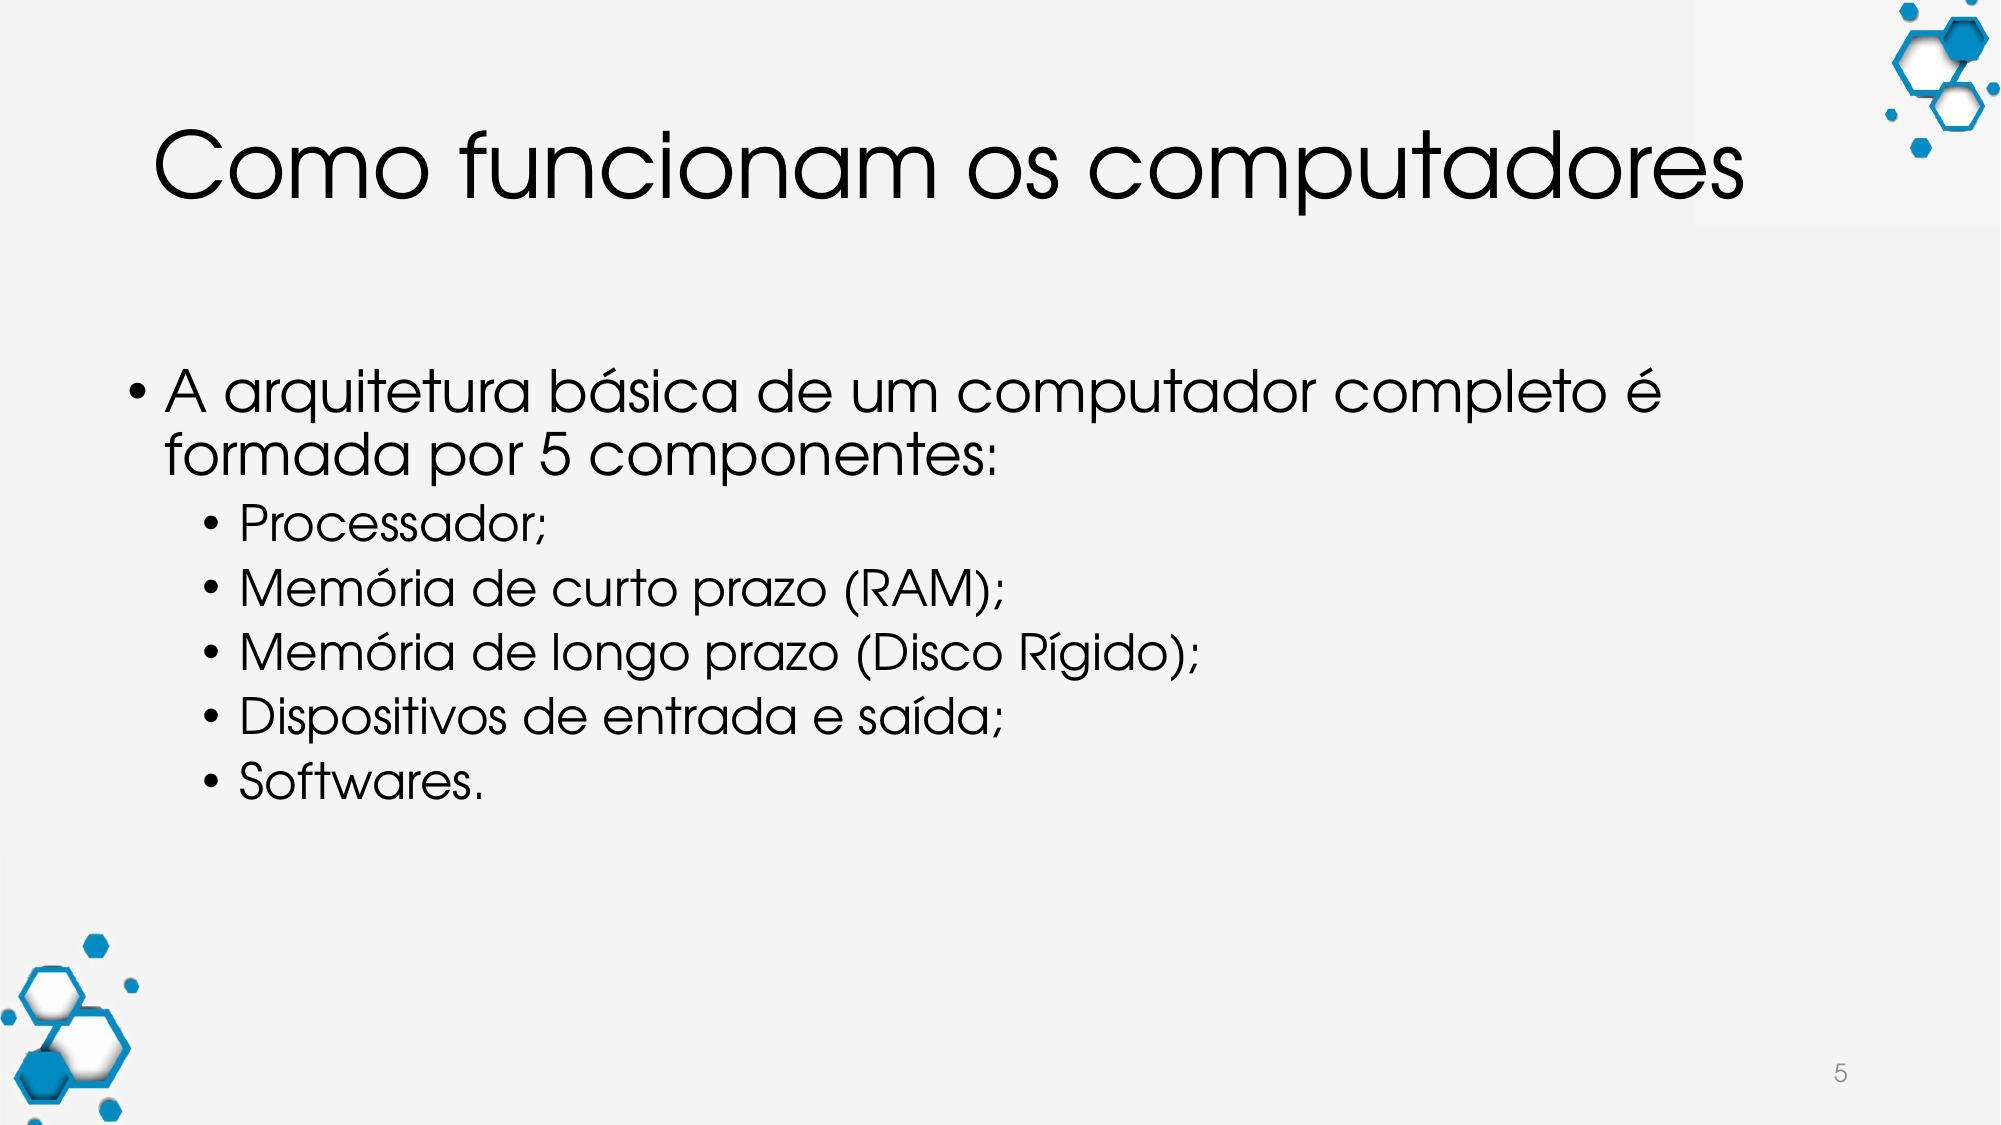

# Como funcionam os computadores
A arquitetura básica de um computador completo é formada por 5 componentes:
Processador;
Memória de curto prazo (RAM);
Memória de longo prazo (Disco Rígido);
Dispositivos de entrada e saída;
Softwares.
5